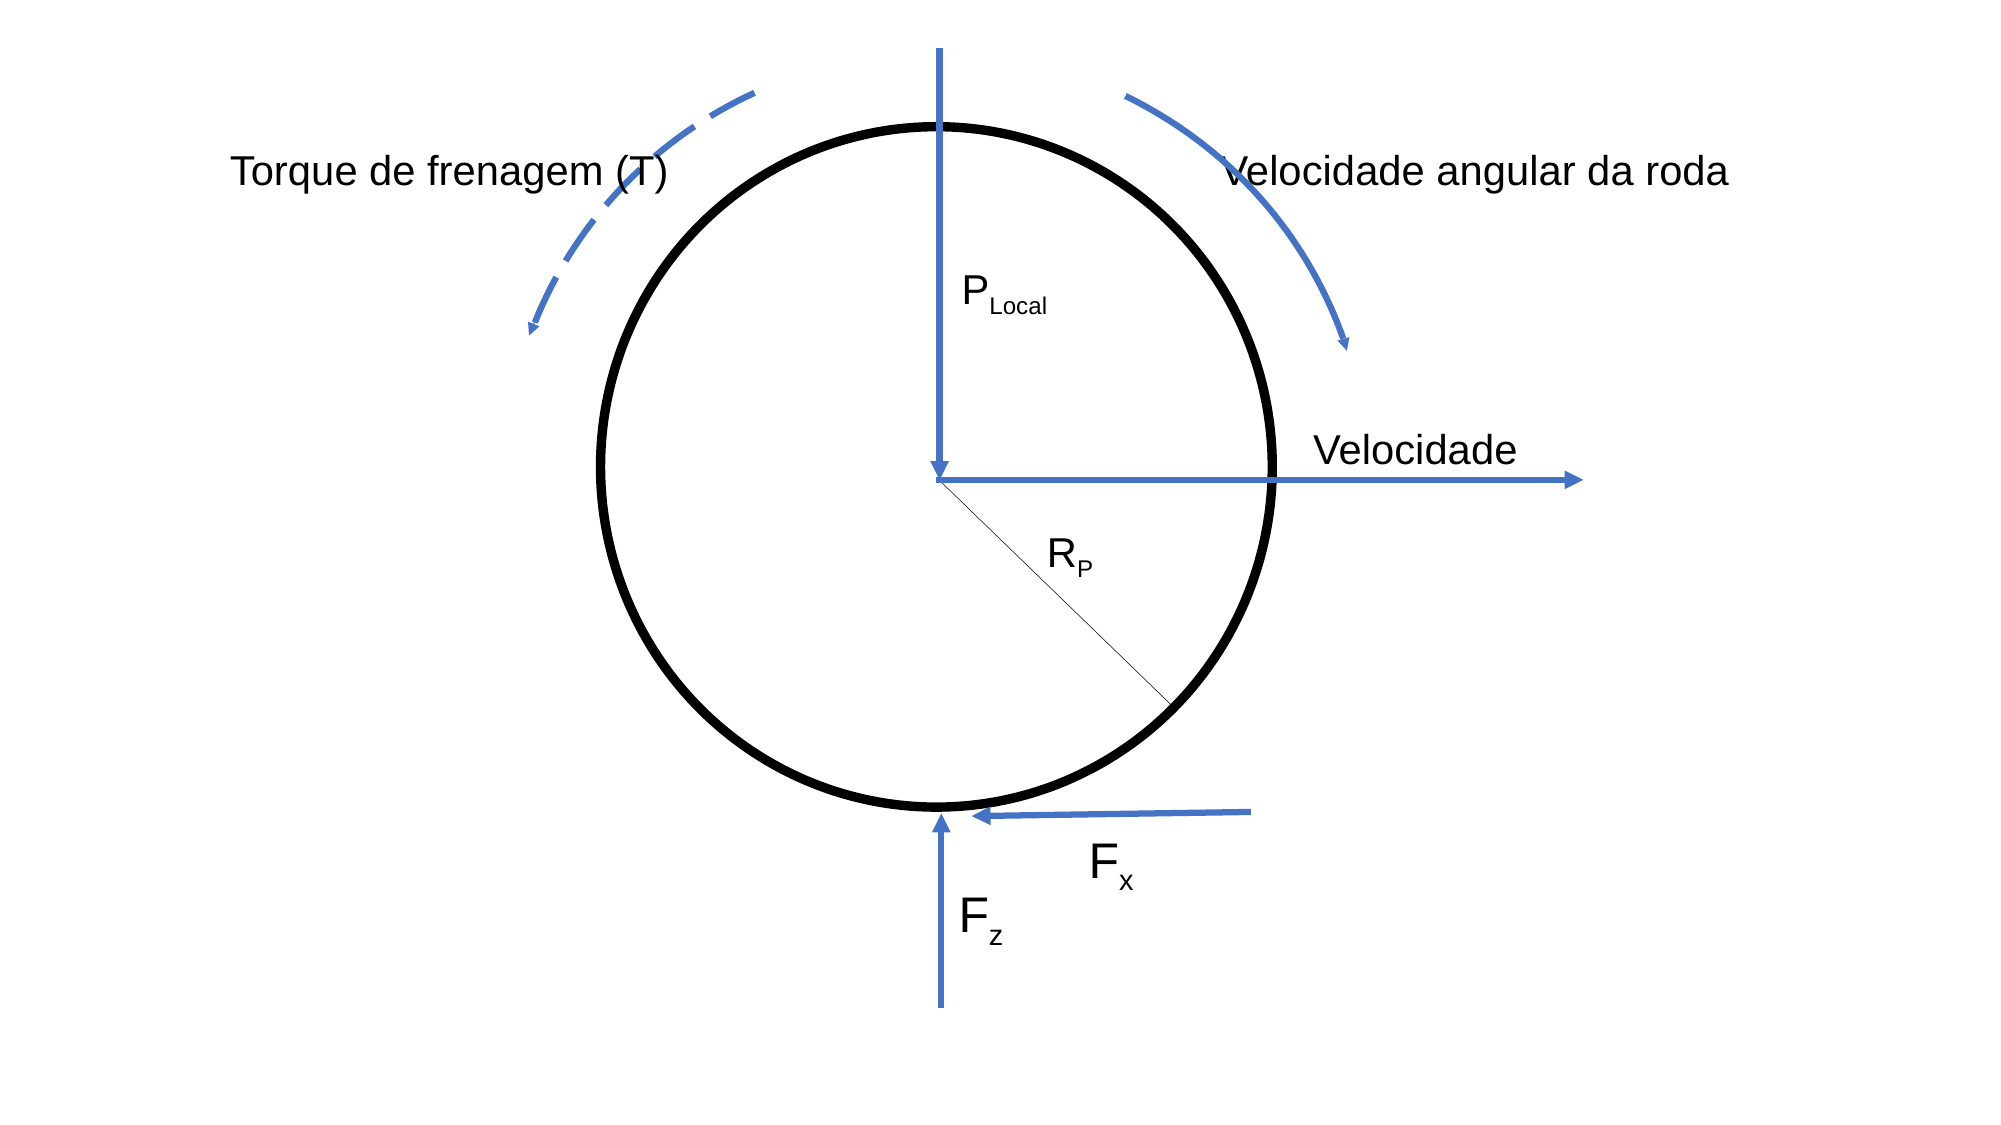

Torque de frenagem (T)                                                Velocidade angular da roda
PLocal
Velocidade
RP
Fx
Fz